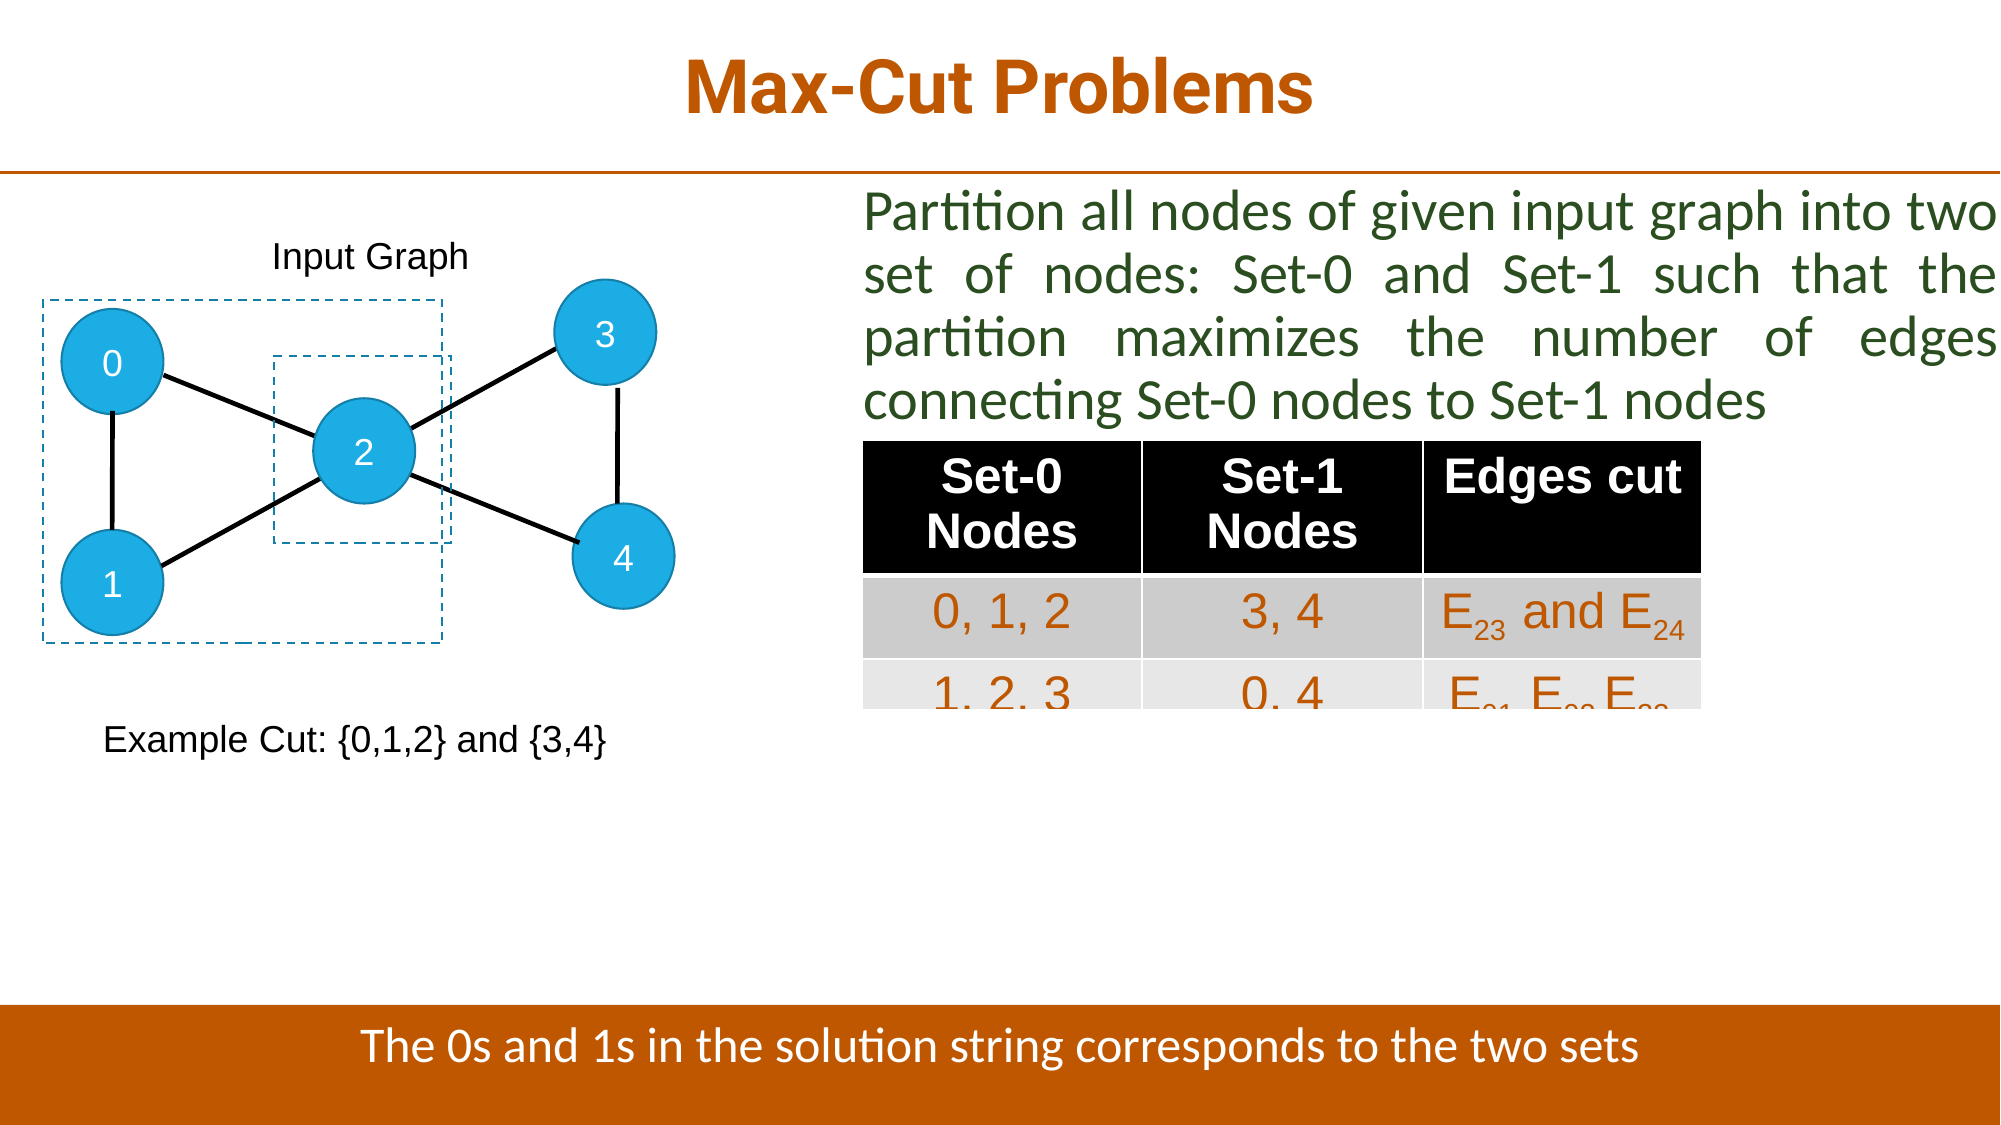

Max-Cut Problems
Partition all nodes of given input graph into two set of nodes: Set-0 and Set-1 such that the partition maximizes the number of edges connecting Set-0 nodes to Set-1 nodes

Input Graph
3
0
2
4
1

| Set-0 Nodes | Set-1 Nodes | Edges cut | Solution String |
| --- | --- | --- | --- |
| 0, 1, 2 | 3, 4 | E23 and E24 | 11000 |
| 1, 2, 3 | 0, 4 | E01 E02 E23 and E24 | 10001 |
| 0, 1, 3, 4 | 2 | E12 E02 E23 and E24 | 00100 |

Example Cut: {0,1,2} and {3,4}

The 0s and 1s in the solution string corresponds to the two sets